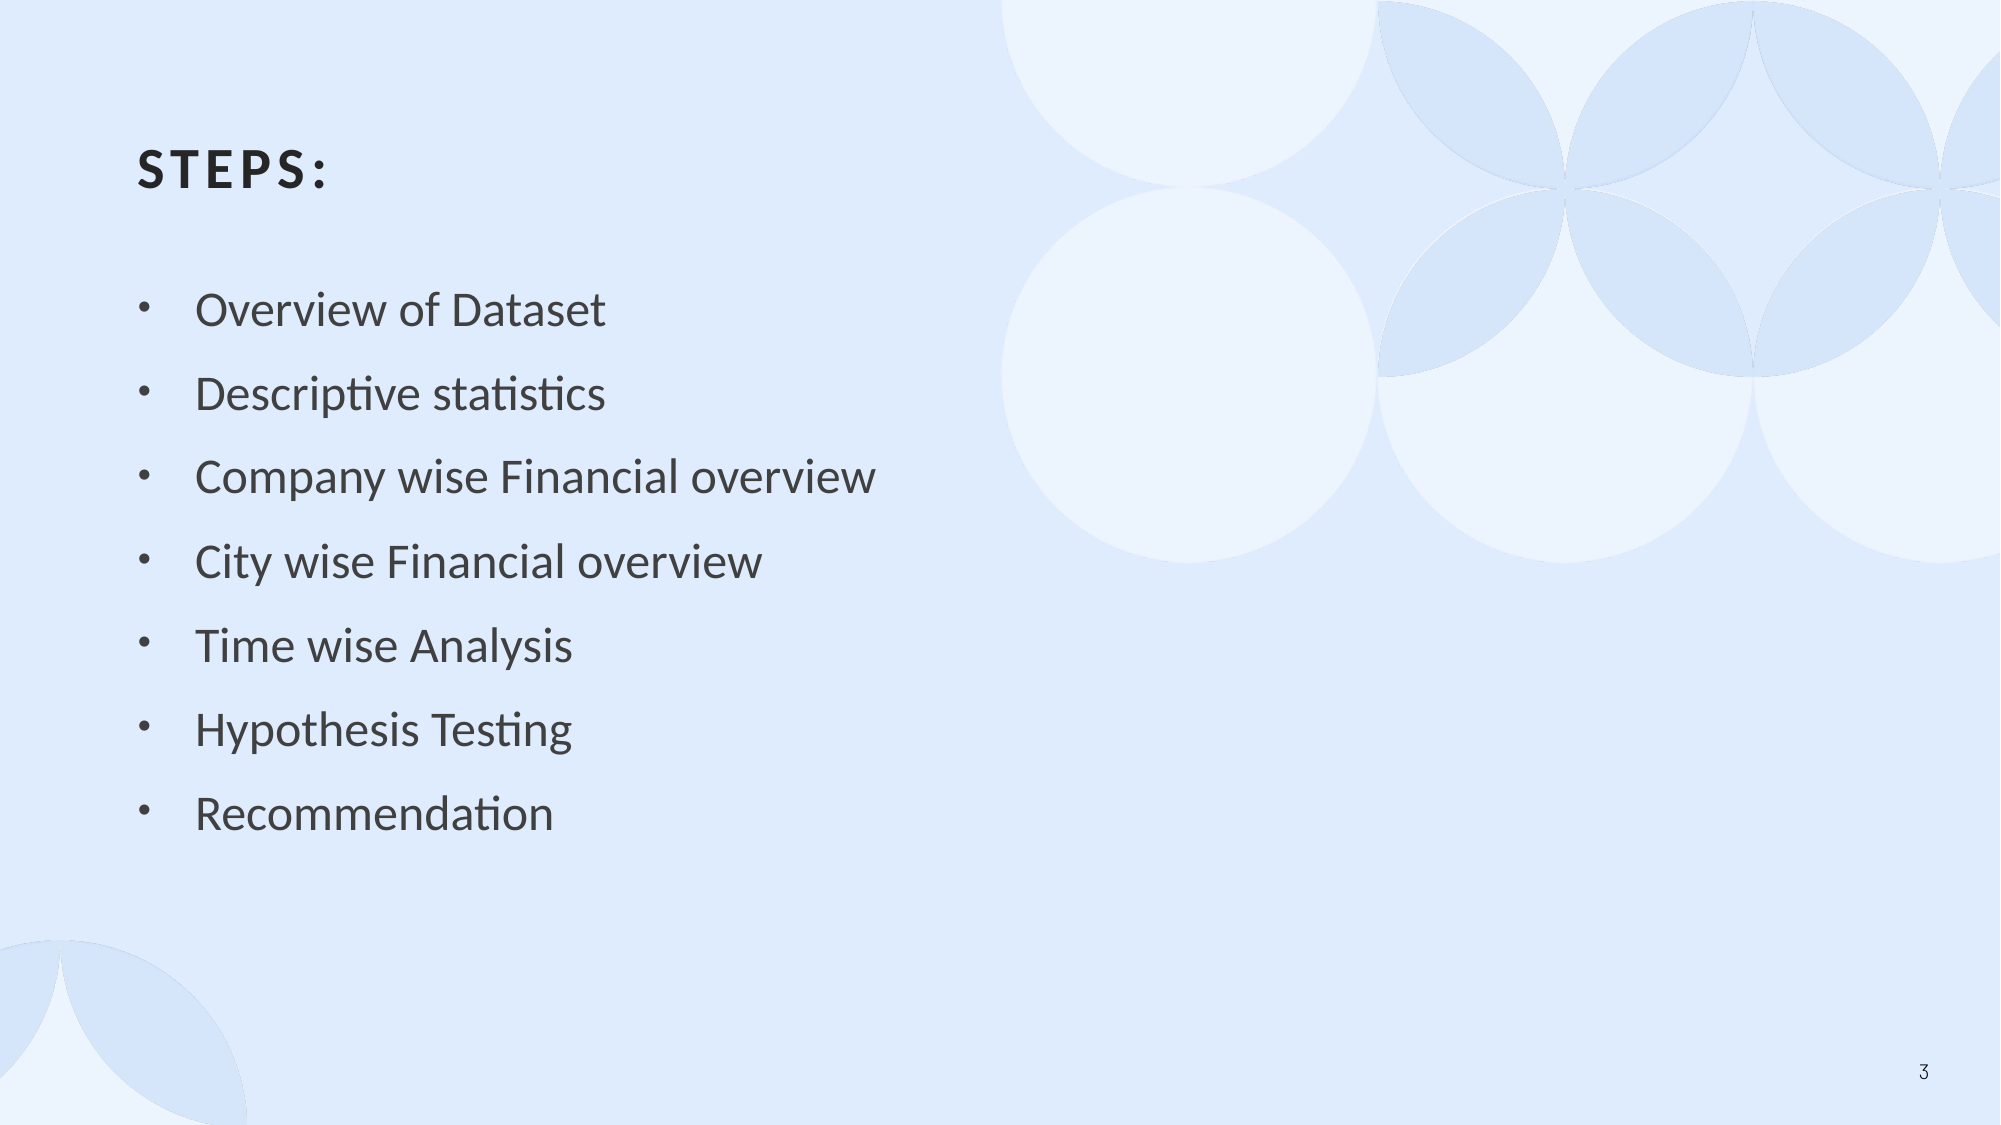

# Steps:
Overview of Dataset
Descriptive statistics
Company wise Financial overview
City wise Financial overview
Time wise Analysis
Hypothesis Testing
Recommendation

3